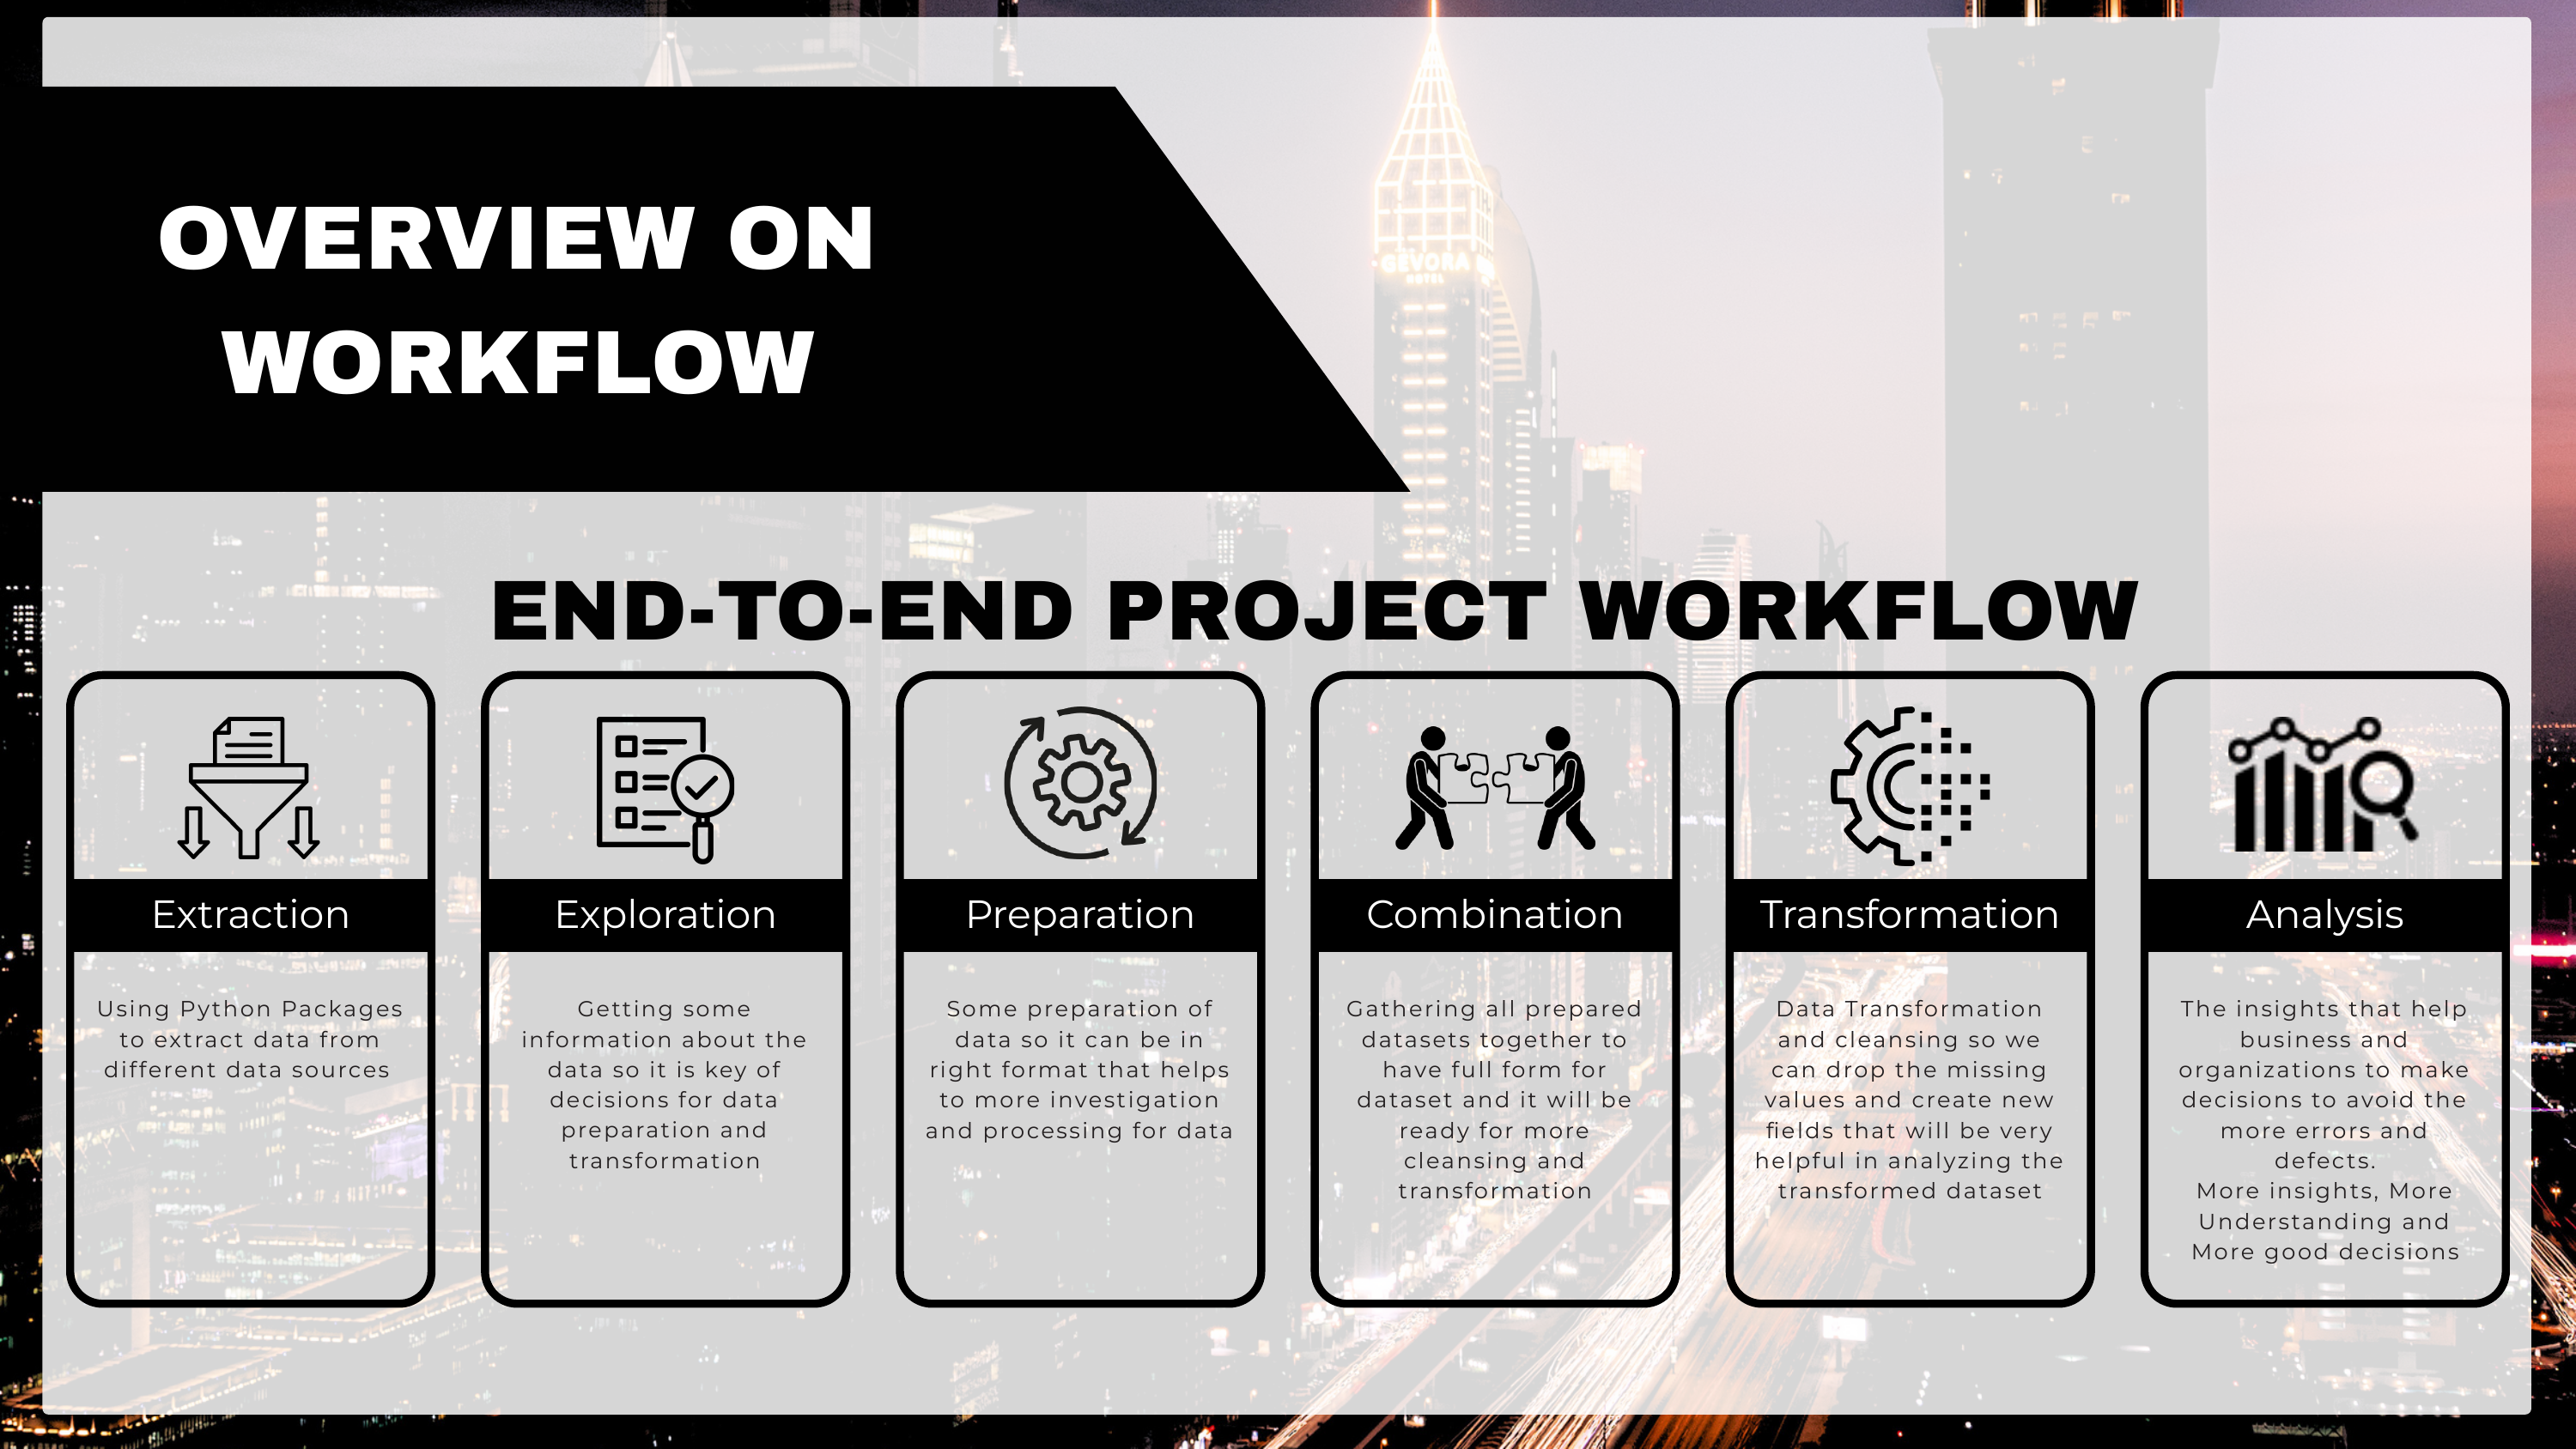

OVERVIEW ON WORKFLOW
END-TO-END PROJECT WORKFLOW

Extraction

Exploration

Preparation

Combination

Transformation

Analysis
Using Python Packages to extract data from different data sources
Getting some information about the data so it is key of decisions for data preparation and transformation
Some preparation of data so it can be in right format that helps to more investigation and processing for data
Gathering all prepared datasets together to have full form for dataset and it will be ready for more cleansing and transformation
Data Transformation and cleansing so we can drop the missing values and create new fields that will be very helpful in analyzing the transformed dataset
The insights that help business and organizations to make decisions to avoid the more errors and defects.
More insights, More Understanding and More good decisions